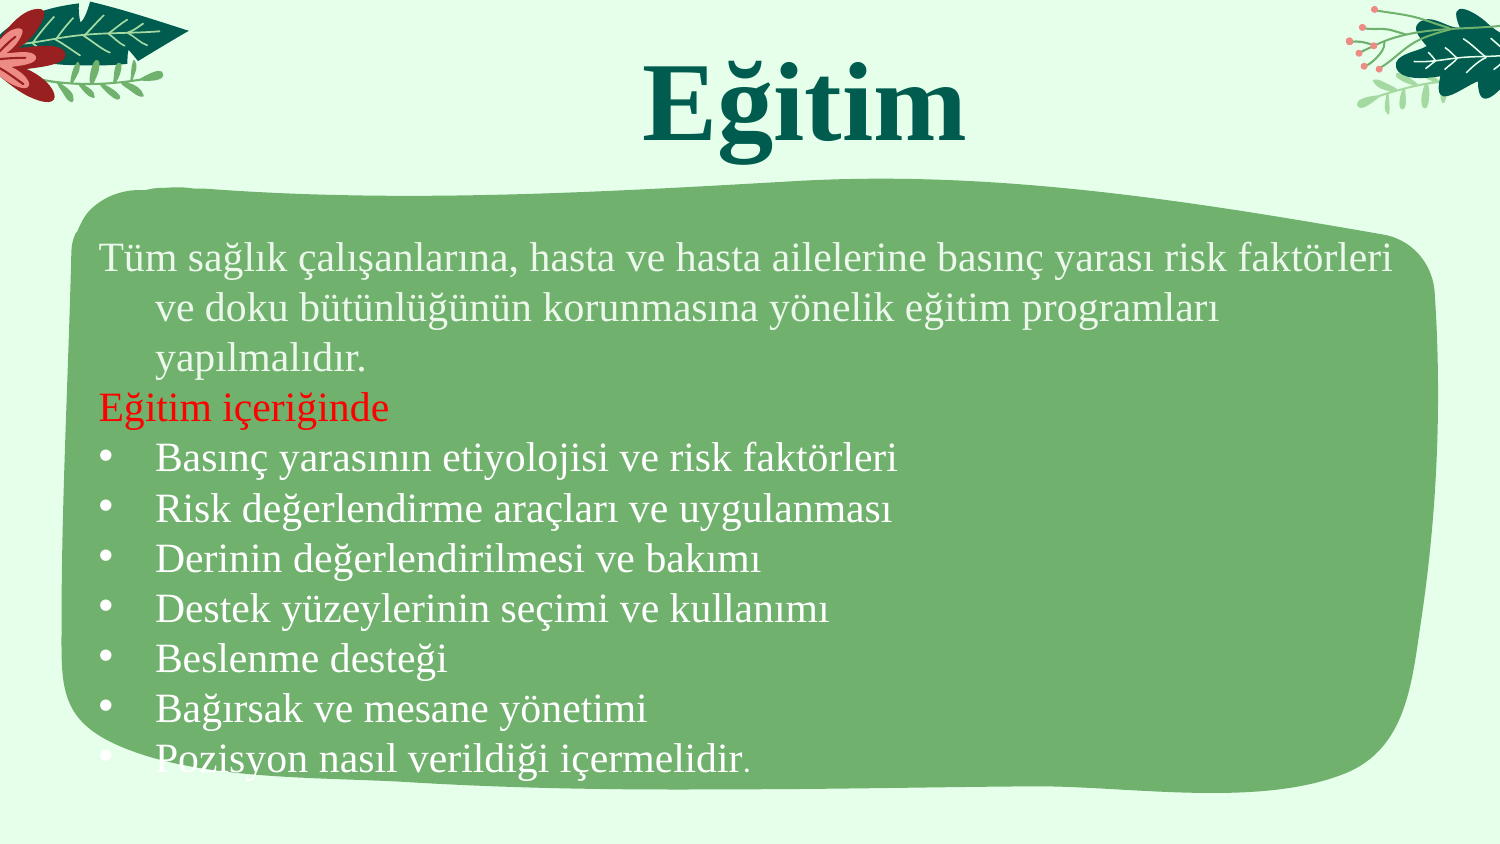

# Eğitim

Tüm sağlık çalışanlarına, hasta ve hasta ailelerine basınç yarası risk faktörleri ve doku bütünlüğünün korunmasına yönelik eğitim programları yapılmalıdır.
Eğitim içeriğinde
Basınç yarasının etiyolojisi ve risk faktörleri
Risk değerlendirme araçları ve uygulanması
Derinin değerlendirilmesi ve bakımı
Destek yüzeylerinin seçimi ve kullanımı
Beslenme desteği
Bağırsak ve mesane yönetimi
Pozisyon nasıl verildiği içermelidir.